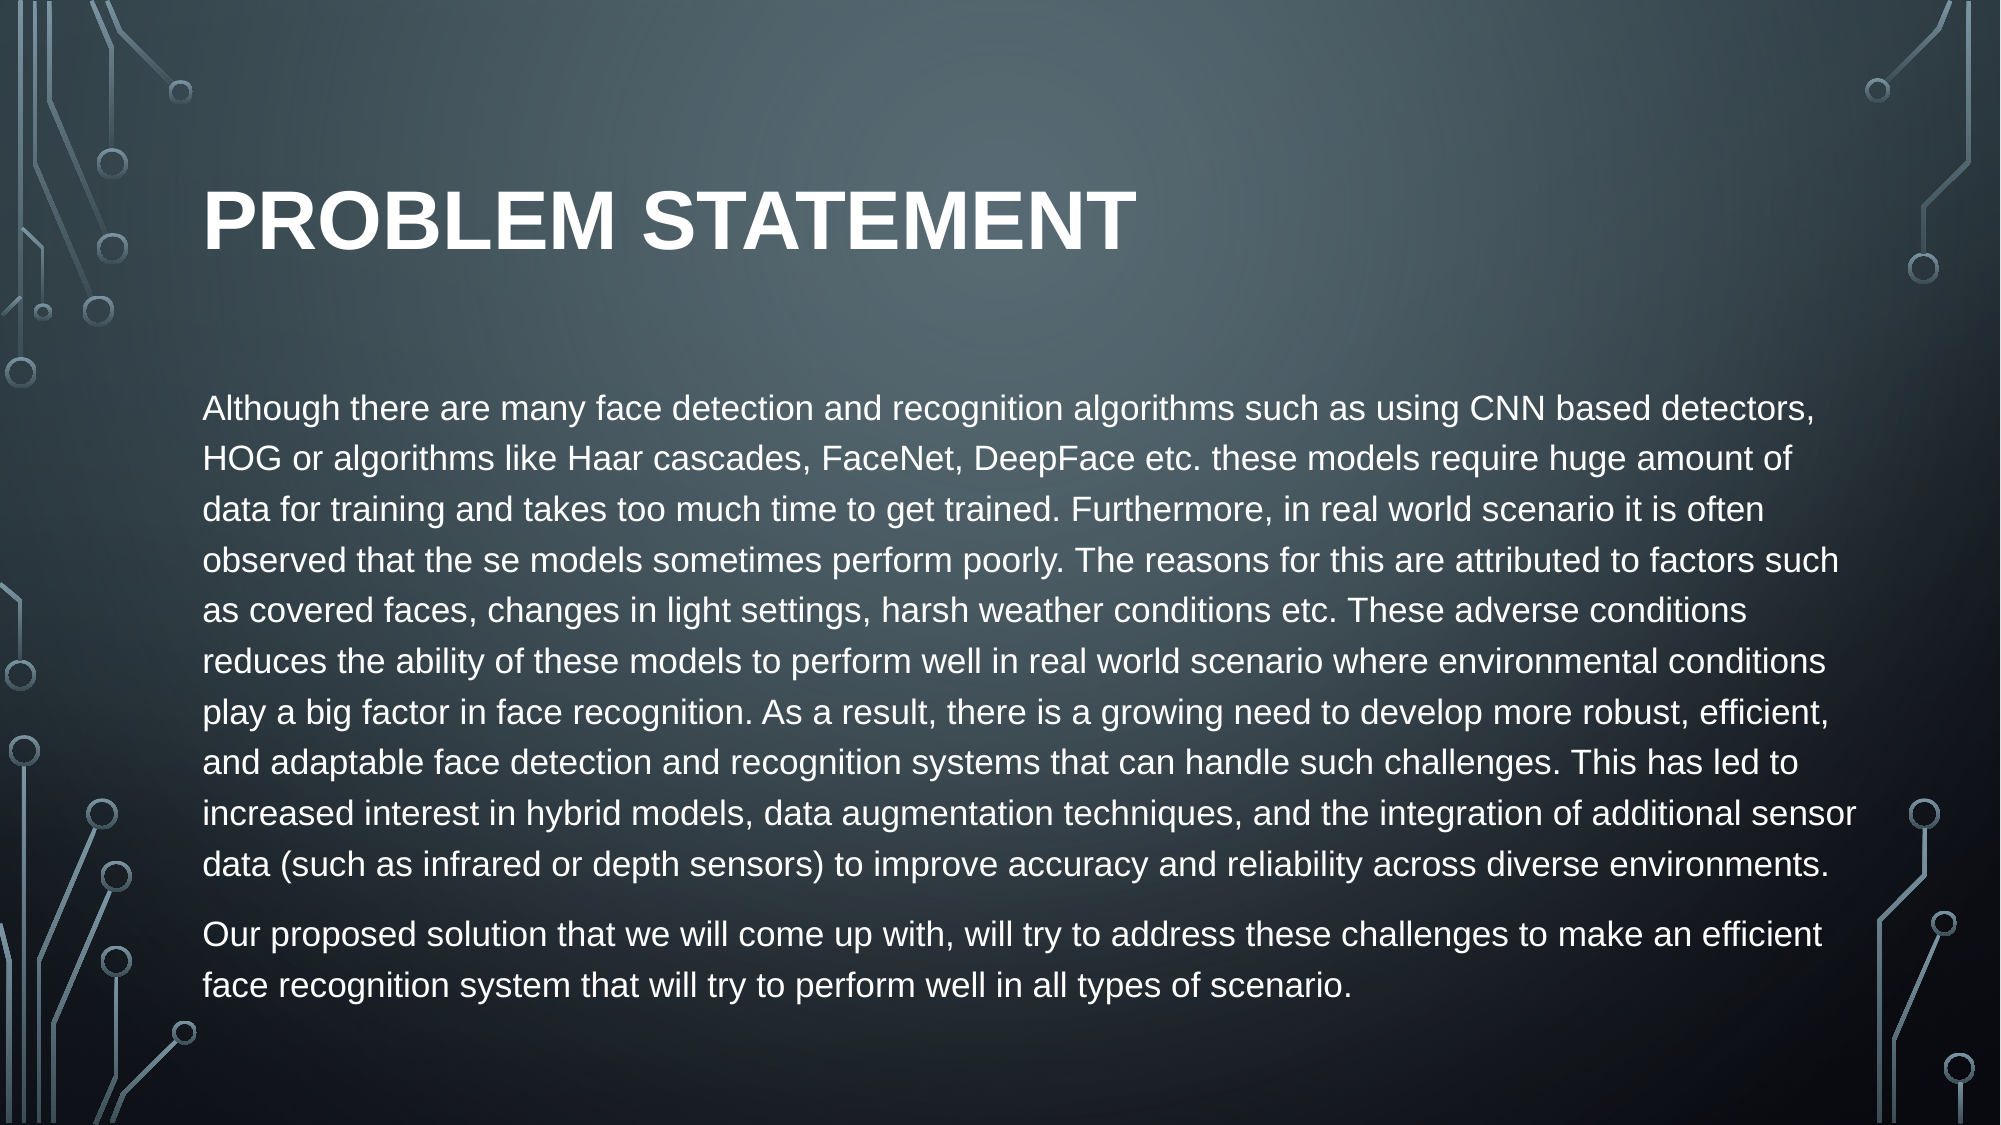

# Problem statement
Although there are many face detection and recognition algorithms such as using CNN based detectors, HOG or algorithms like Haar cascades, FaceNet, DeepFace etc. these models require huge amount of data for training and takes too much time to get trained. Furthermore, in real world scenario it is often observed that the se models sometimes perform poorly. The reasons for this are attributed to factors such as covered faces, changes in light settings, harsh weather conditions etc. These adverse conditions reduces the ability of these models to perform well in real world scenario where environmental conditions play a big factor in face recognition. As a result, there is a growing need to develop more robust, efficient, and adaptable face detection and recognition systems that can handle such challenges. This has led to increased interest in hybrid models, data augmentation techniques, and the integration of additional sensor data (such as infrared or depth sensors) to improve accuracy and reliability across diverse environments.
Our proposed solution that we will come up with, will try to address these challenges to make an efficient face recognition system that will try to perform well in all types of scenario.